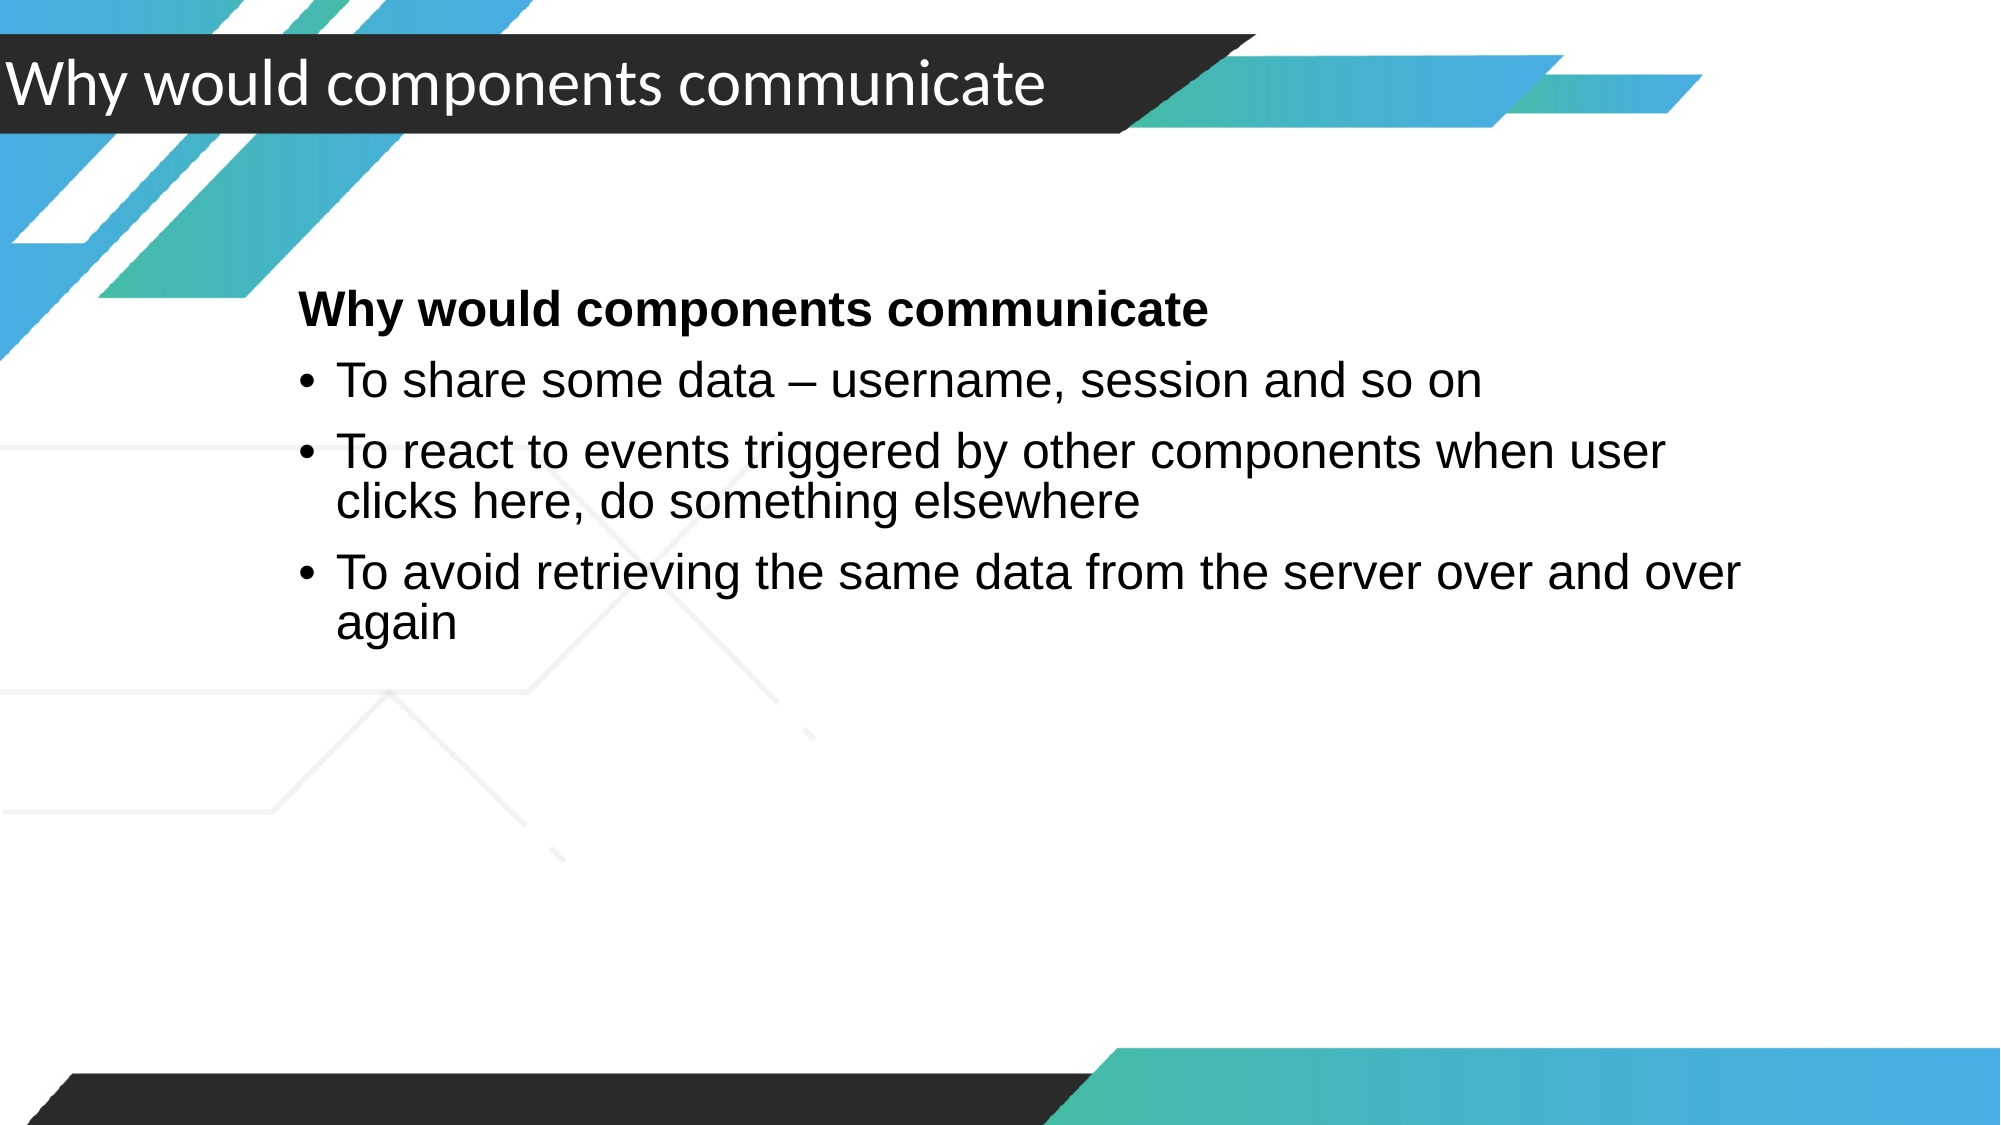

Why would components communicate
Why would components communicate
To share some data – username, session and so on
To react to events triggered by other components when user clicks here, do something elsewhere
To avoid retrieving the same data from the server over and over again